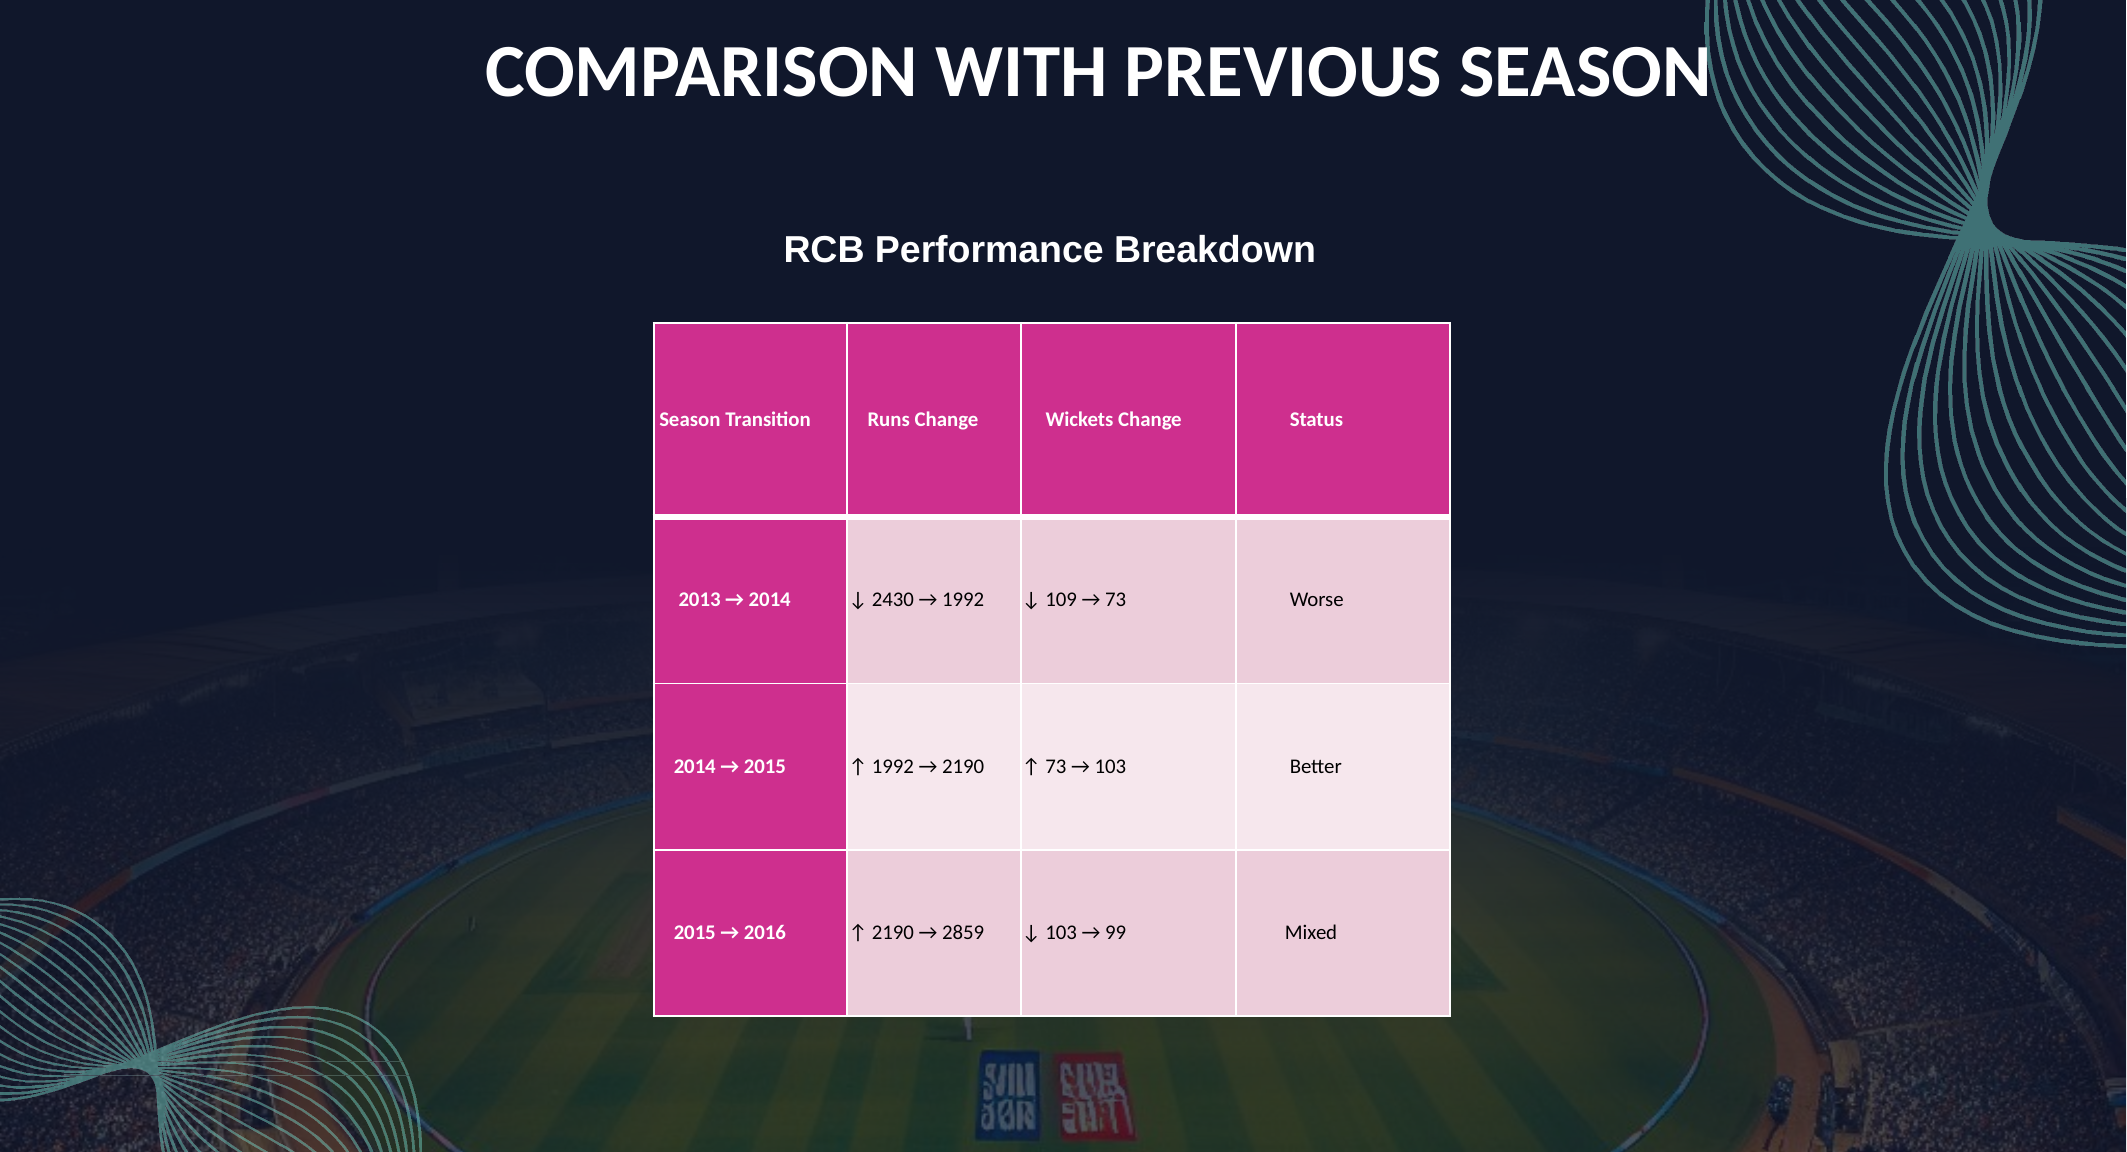

COMPARISON WITH PREVIOUS SEASON
RCB Performance Breakdown
| Season Transition | Runs Change | Wickets Change | Status |
| --- | --- | --- | --- |
| 2013 → 2014 | ↓ 2430 → 1992 | ↓ 109 → 73 | Worse |
| 2014 → 2015 | ↑ 1992 → 2190 | ↑ 73 → 103 | Better |
| 2015 → 2016 | ↑ 2190 → 2859 | ↓ 103 → 99 | Mixed |